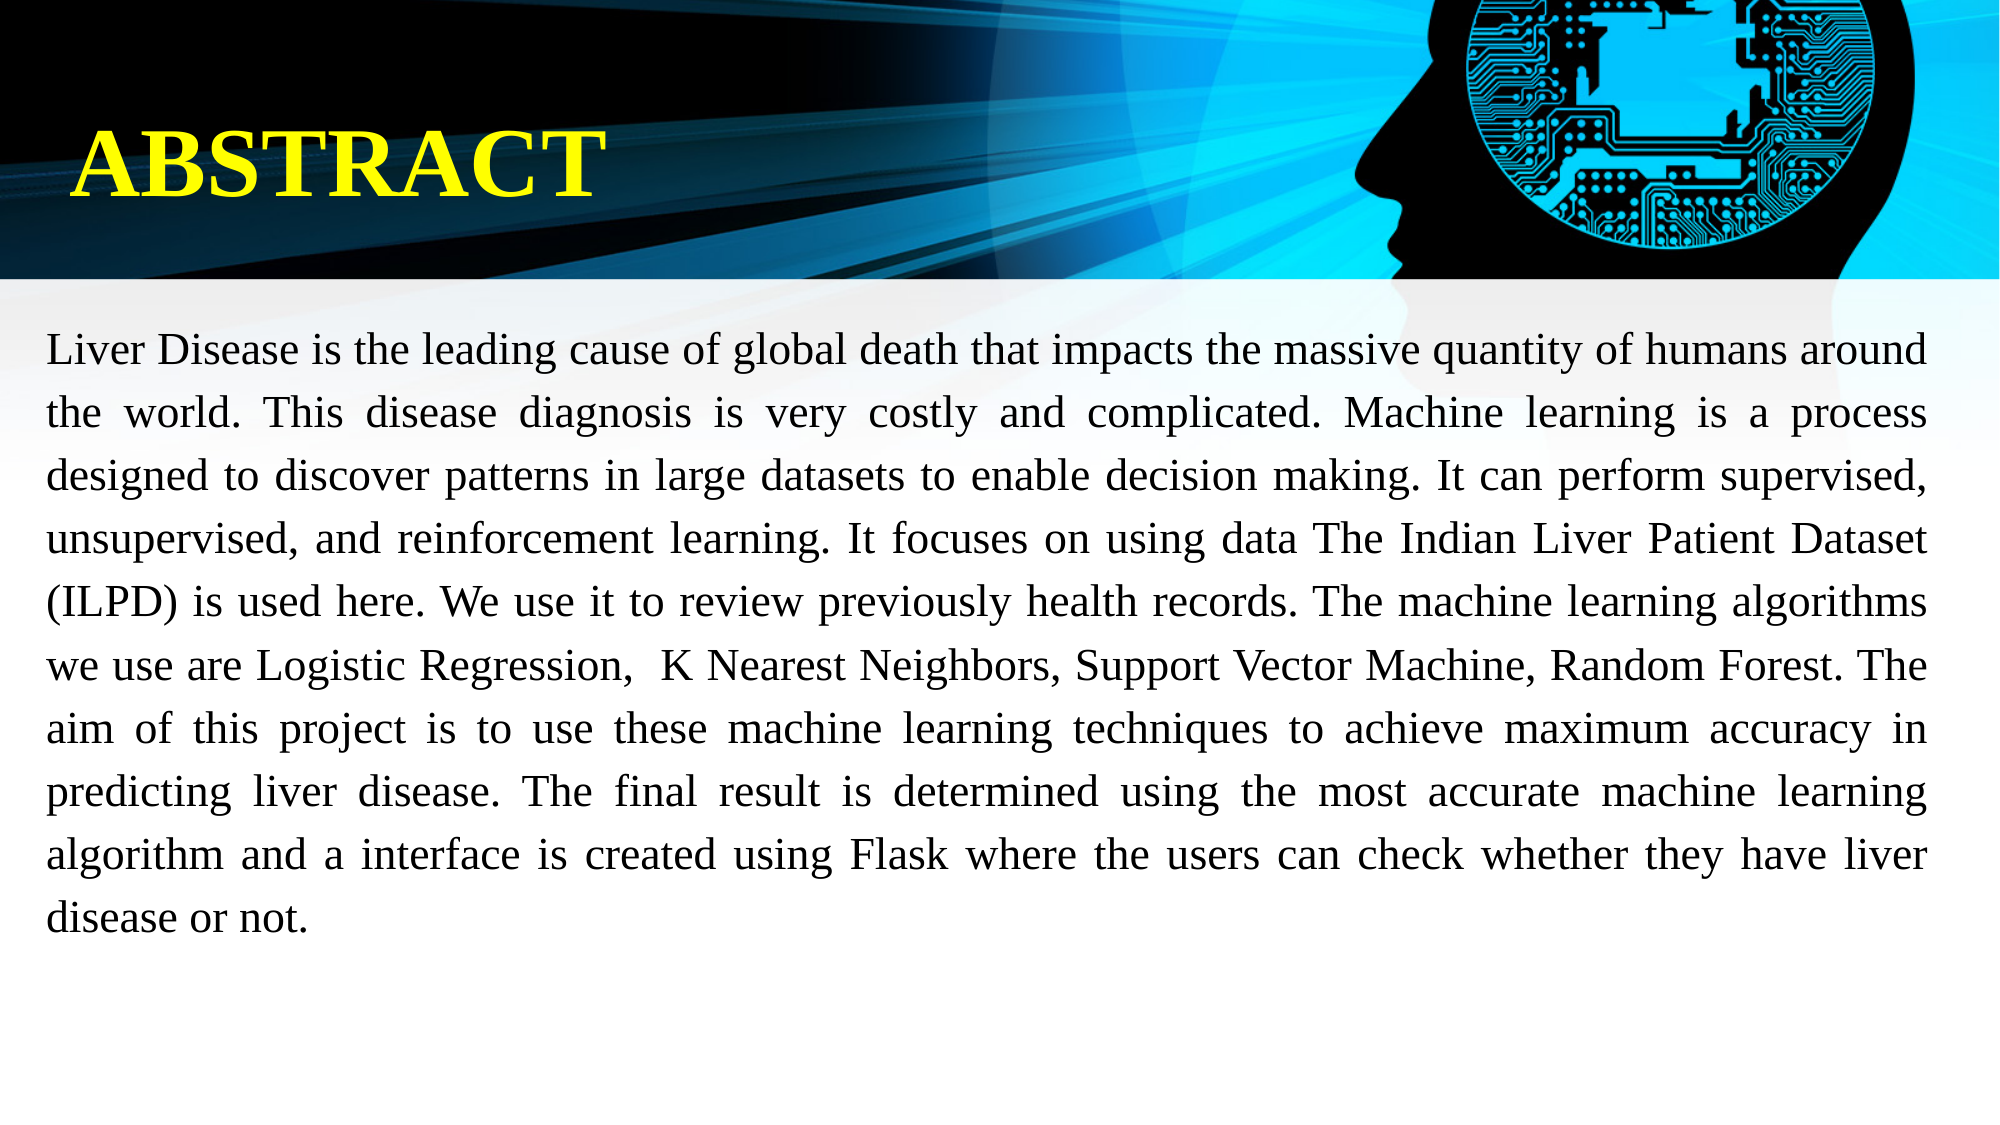

# ABSTRACT
Liver Disease is the leading cause of global death that impacts the massive quantity of humans around the world. This disease diagnosis is very costly and complicated. Machine learning is a process designed to discover patterns in large datasets to enable decision making. It can perform supervised, unsupervised, and reinforcement learning. It focuses on using data The Indian Liver Patient Dataset (ILPD) is used here. We use it to review previously health records. The machine learning algorithms we use are Logistic Regression,  K Nearest Neighbors, Support Vector Machine, Random Forest. The aim of this project is to use these machine learning techniques to achieve maximum accuracy in predicting liver disease. The final result is determined using the most accurate machine learning algorithm and a interface is created using Flask where the users can check whether they have liver disease or not.